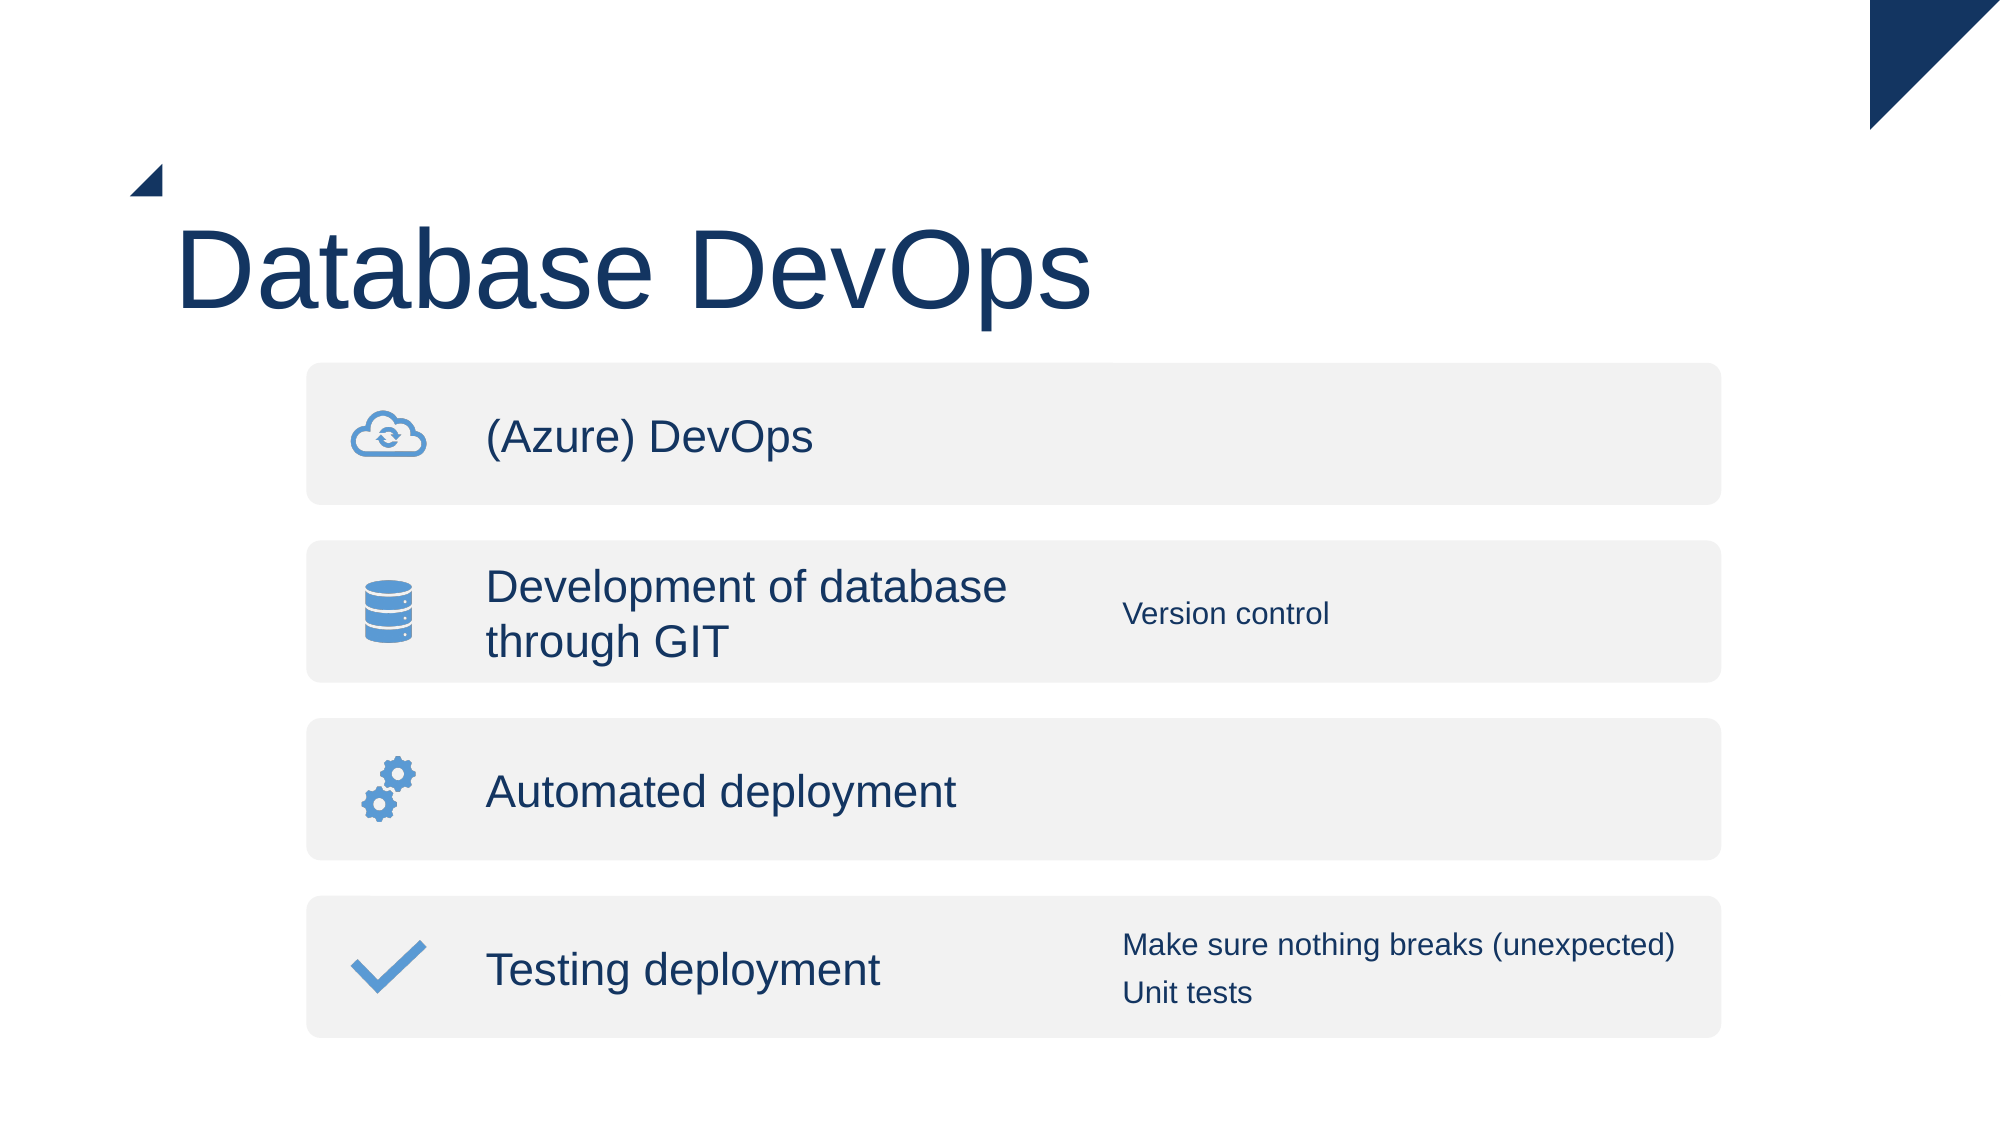

Database DevOps
(Azure) DevOps
Development of database through GIT
Version control
Automated deployment
Testing deployment
Make sure nothing breaks (unexpected)
Unit tests